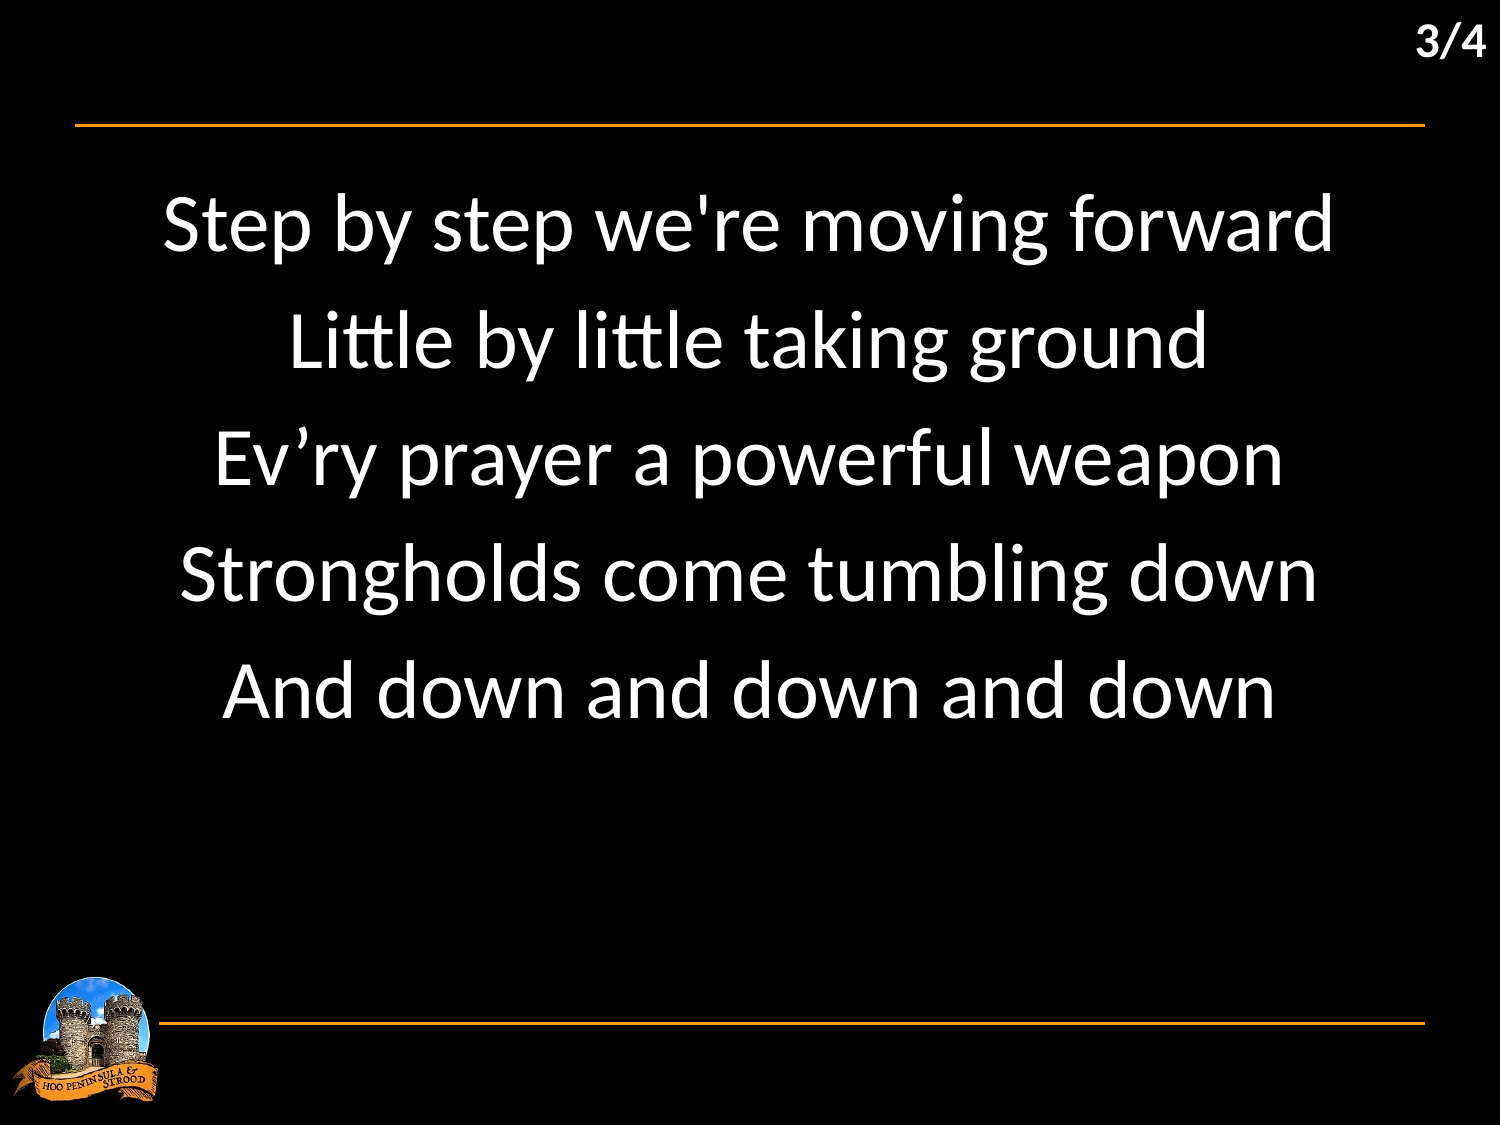

3/4
Step by step we're moving forward
Little by little taking ground
Ev’ry prayer a powerful weapon
Strongholds come tumbling down
And down and down and down